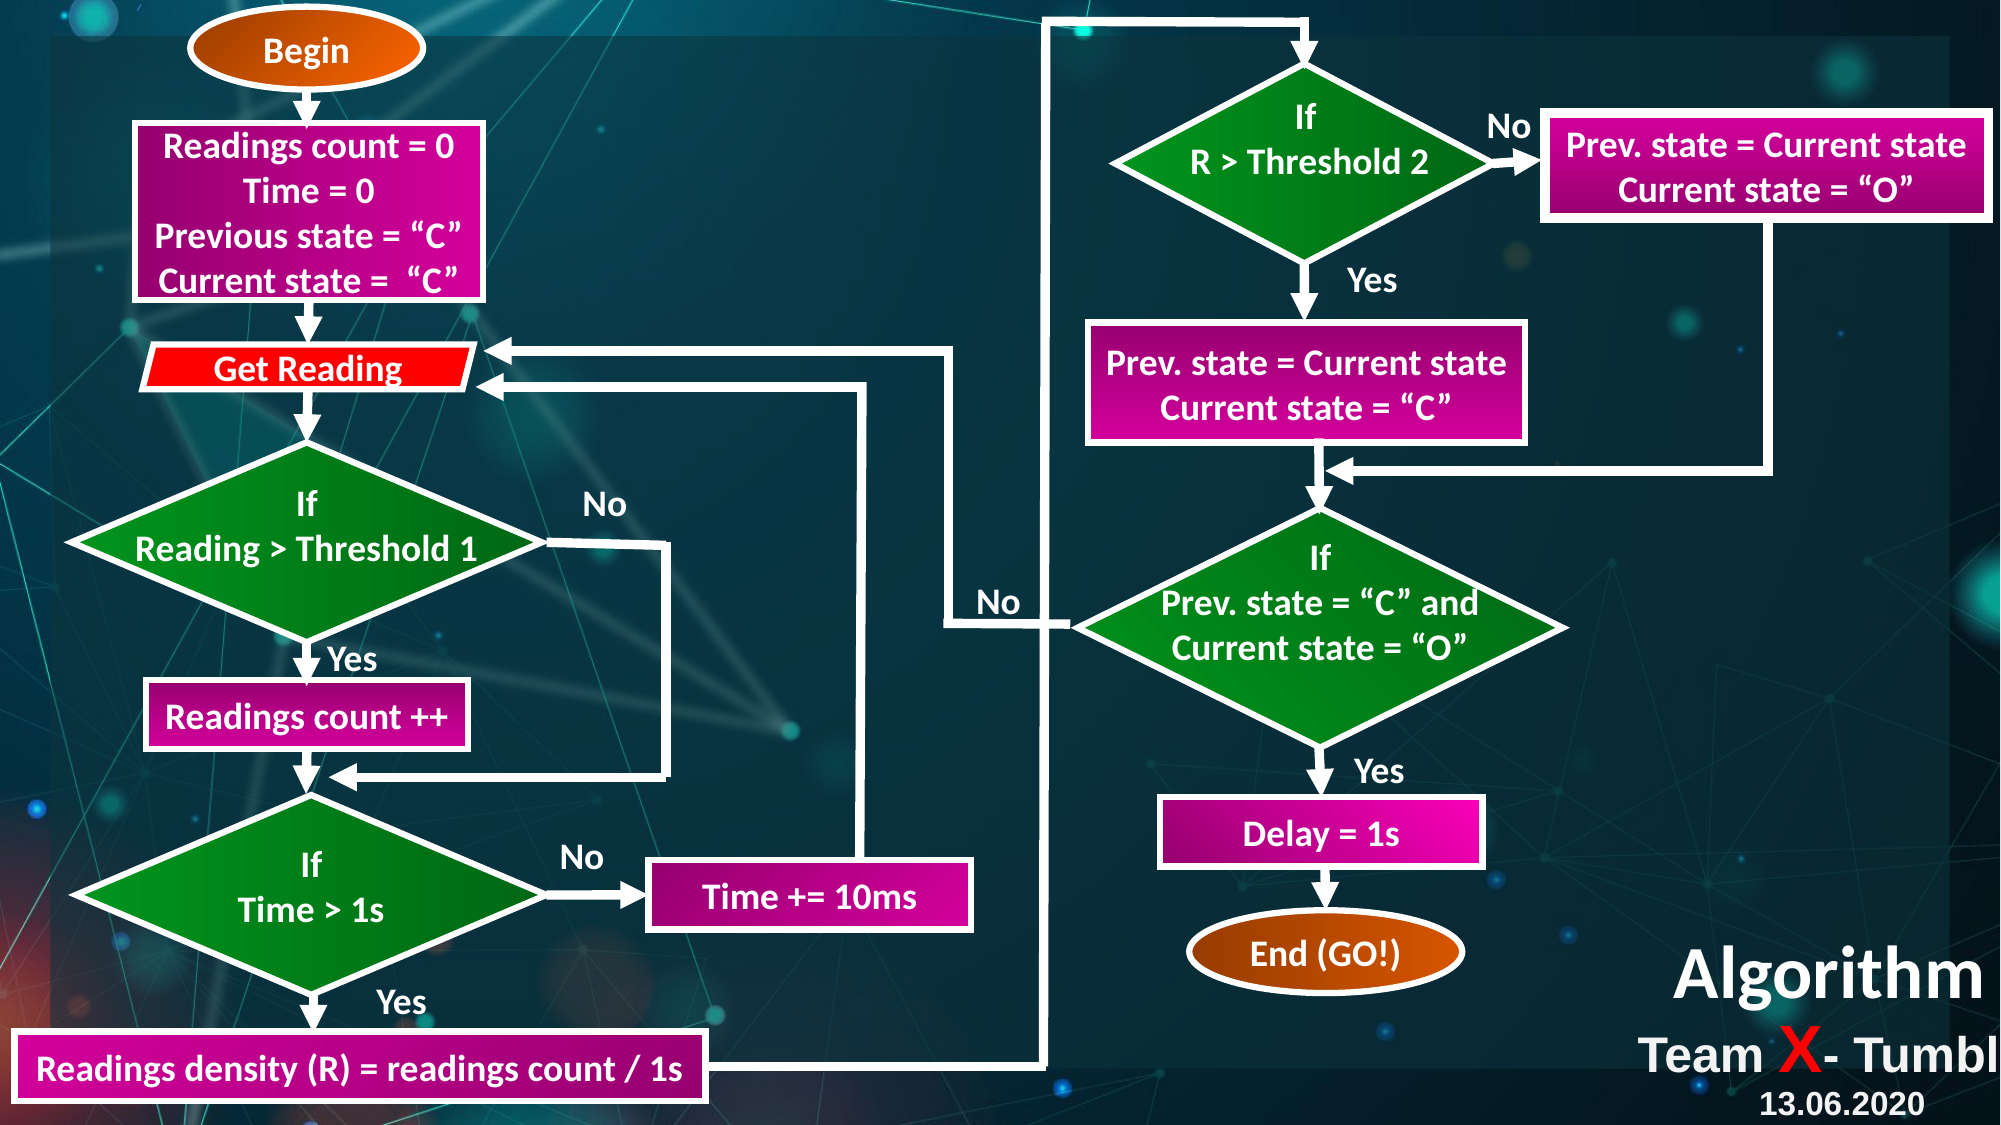

Begin

If
 R > Threshold 2
No
Prev. state = Current state
Current state = “O”
Readings count = 0
Time = 0
Previous state = “C”
Current state =  “C”
Yes
Prev. state = Current state
Current state = “C”
Get Reading

If
Reading > Threshold 1
No

If
 Prev. state = “C” and
Current state = “O”
No
Yes
Readings count ++
Yes

Delay = 1s
No
If
Time > 1s
Time += 10ms
Algorithm
End (GO!)
Yes
Team X- Tumbler
13.06.2020
Readings density (R) = readings count / 1s